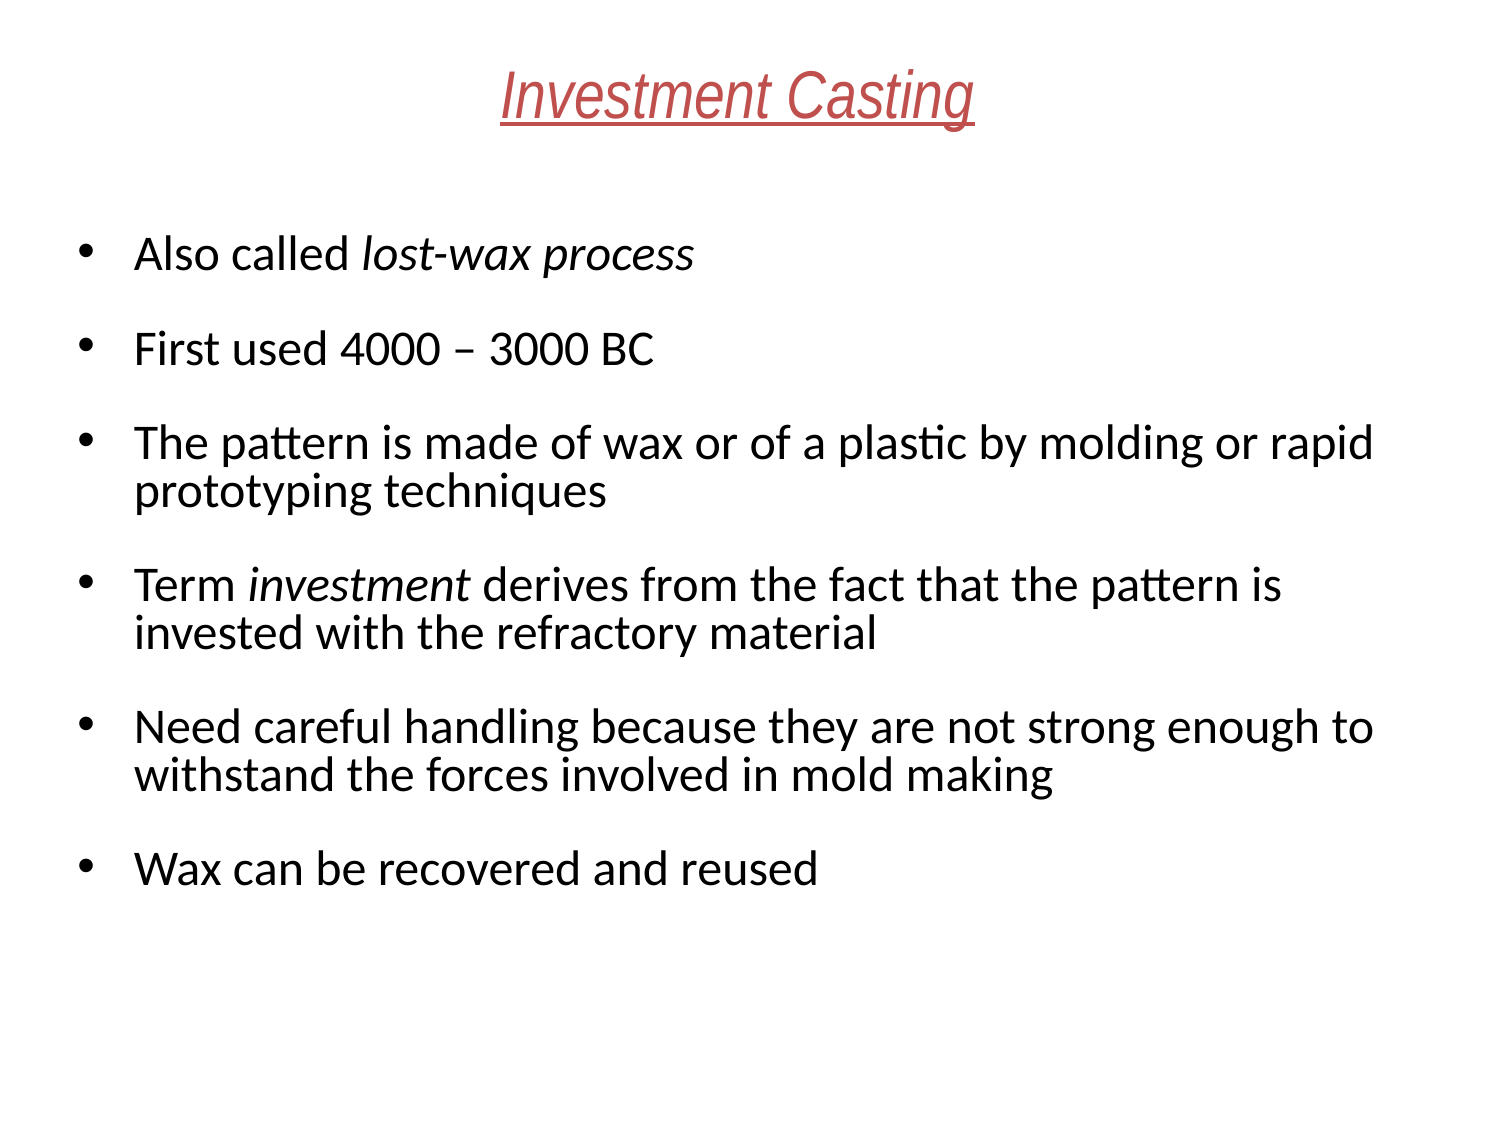

# Investment Casting
Also called lost-wax process

First used 4000 – 3000 BC

The pattern is made of wax or of a plastic by molding or rapid prototyping techniques

Term investment derives from the fact that the pattern is invested with the refractory material

Need careful handling because they are not strong enough to withstand the forces involved in mold making

Wax can be recovered and reused